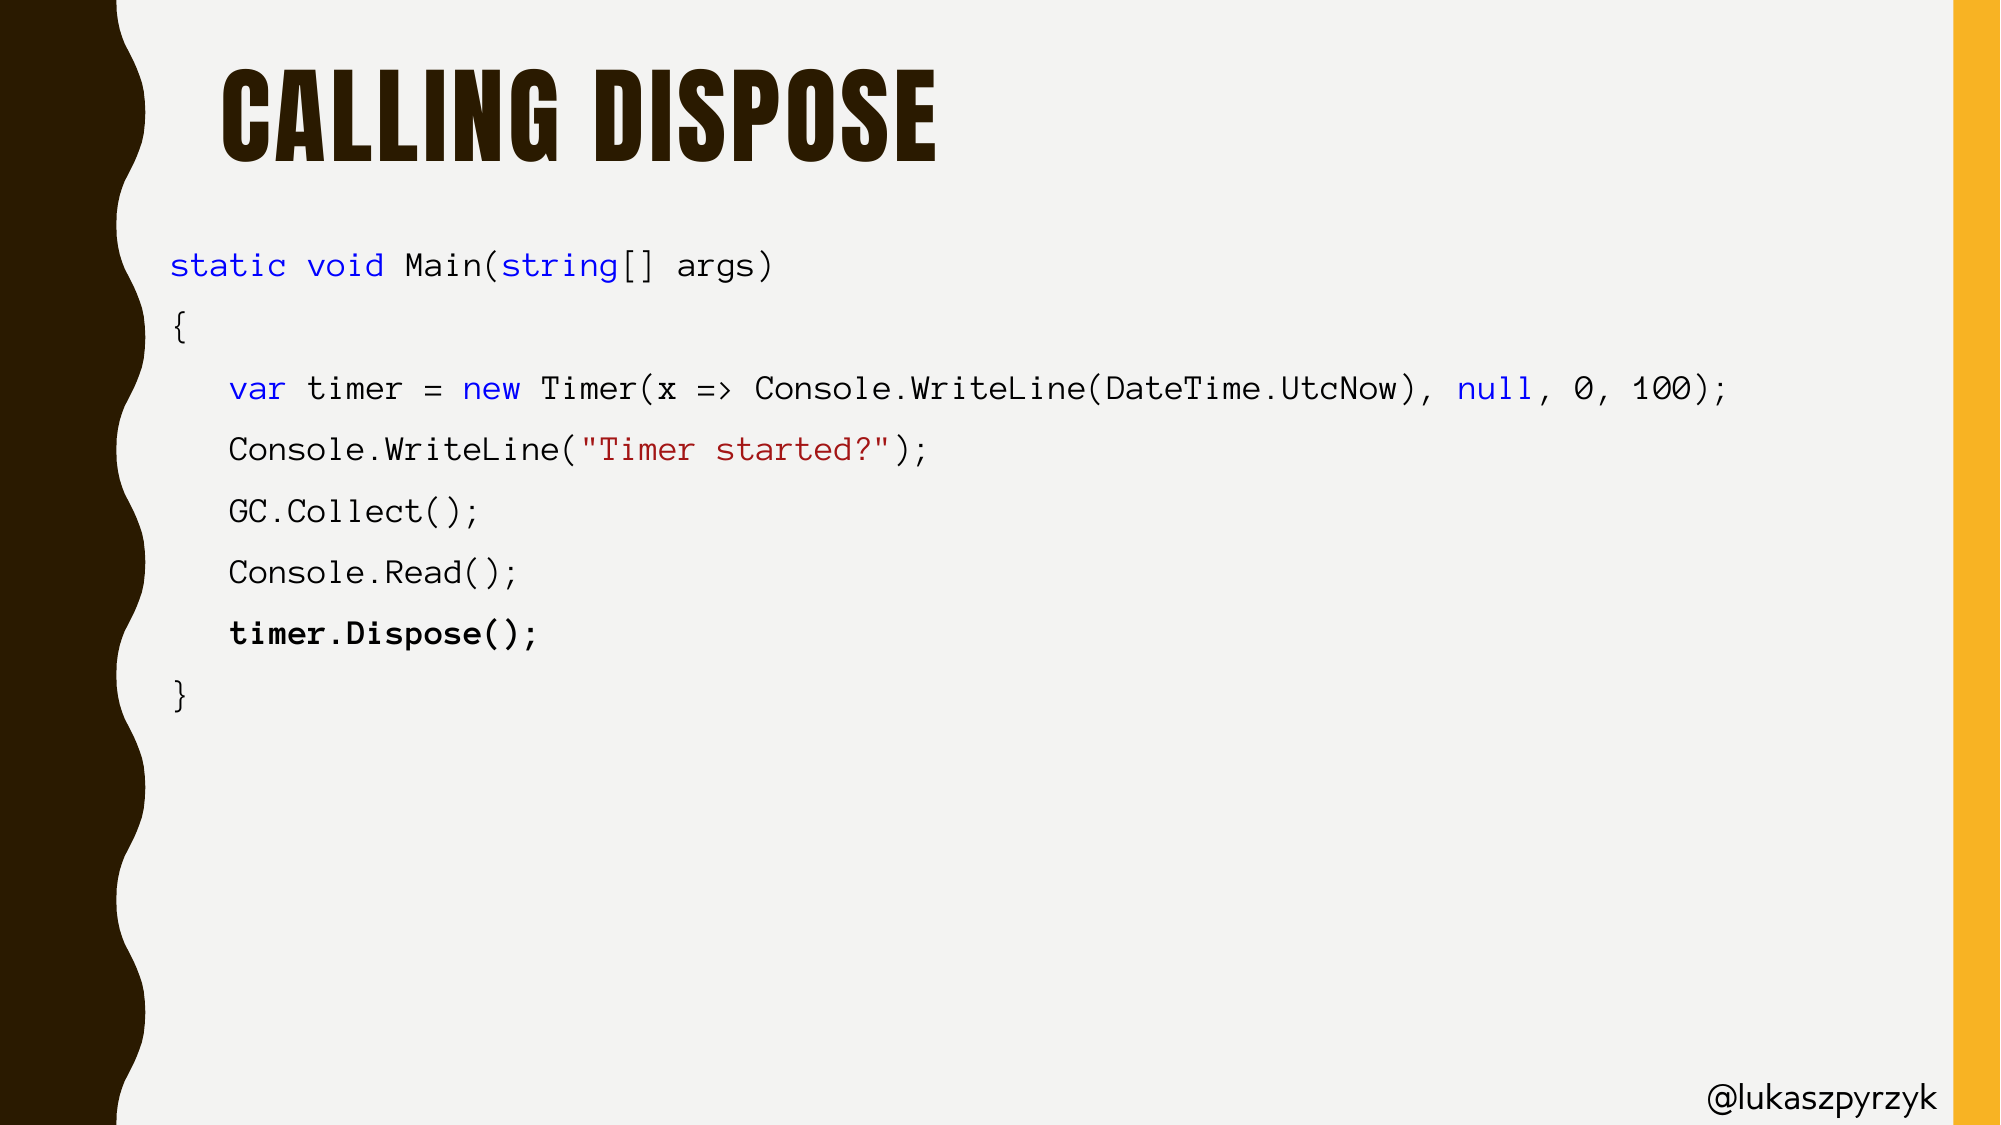

# Calling dispose
static void Main(string[] args)
{
   var timer = new Timer(x => Console.WriteLine(DateTime.UtcNow), null, 0, 100);
   Console.WriteLine("Timer started?");
   GC.Collect();
   Console.Read();
   timer.Dispose();
}
@lukaszpyrzyk